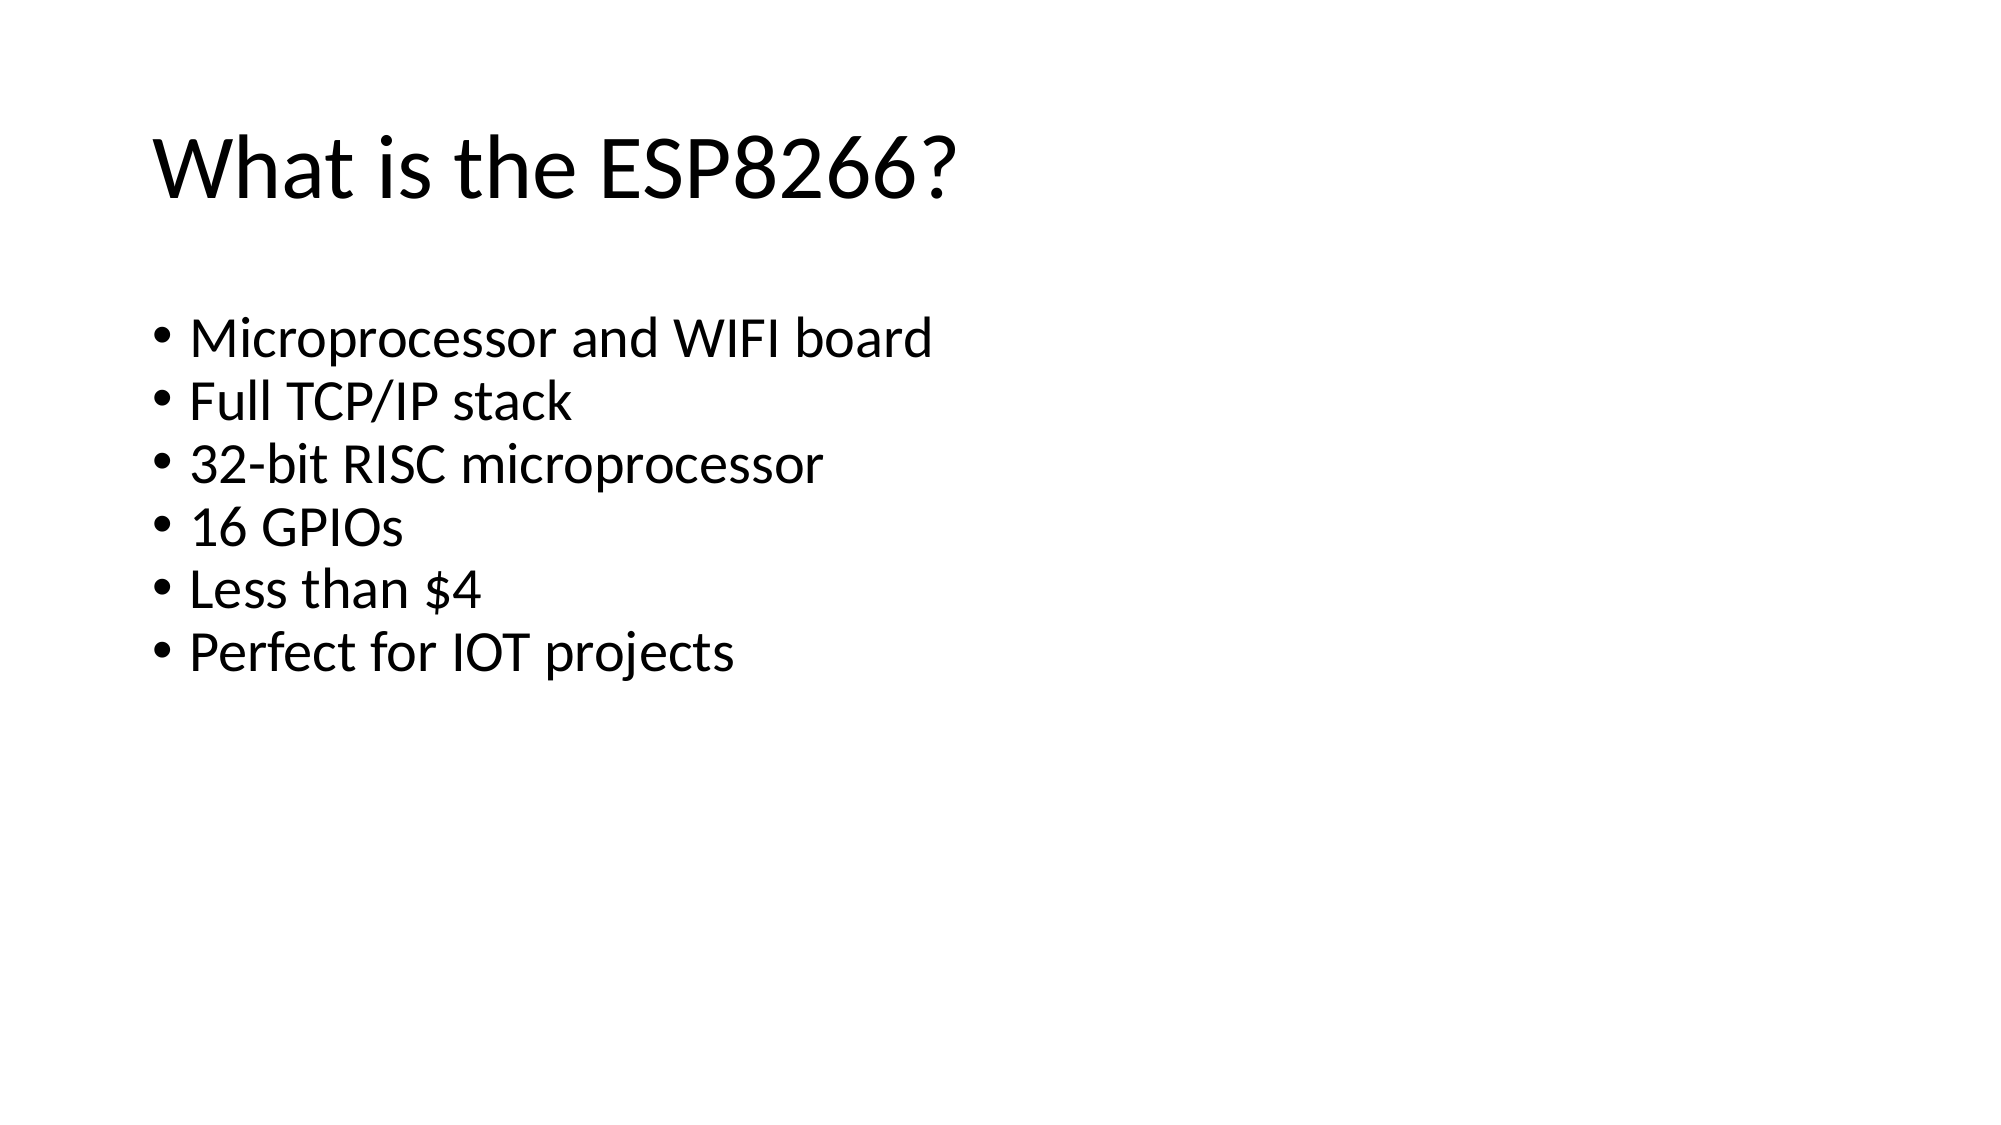

What is the ESP8266?
Microprocessor and WIFI board
Full TCP/IP stack
32-bit RISC microprocessor
16 GPIOs
Less than $4
Perfect for IOT projects